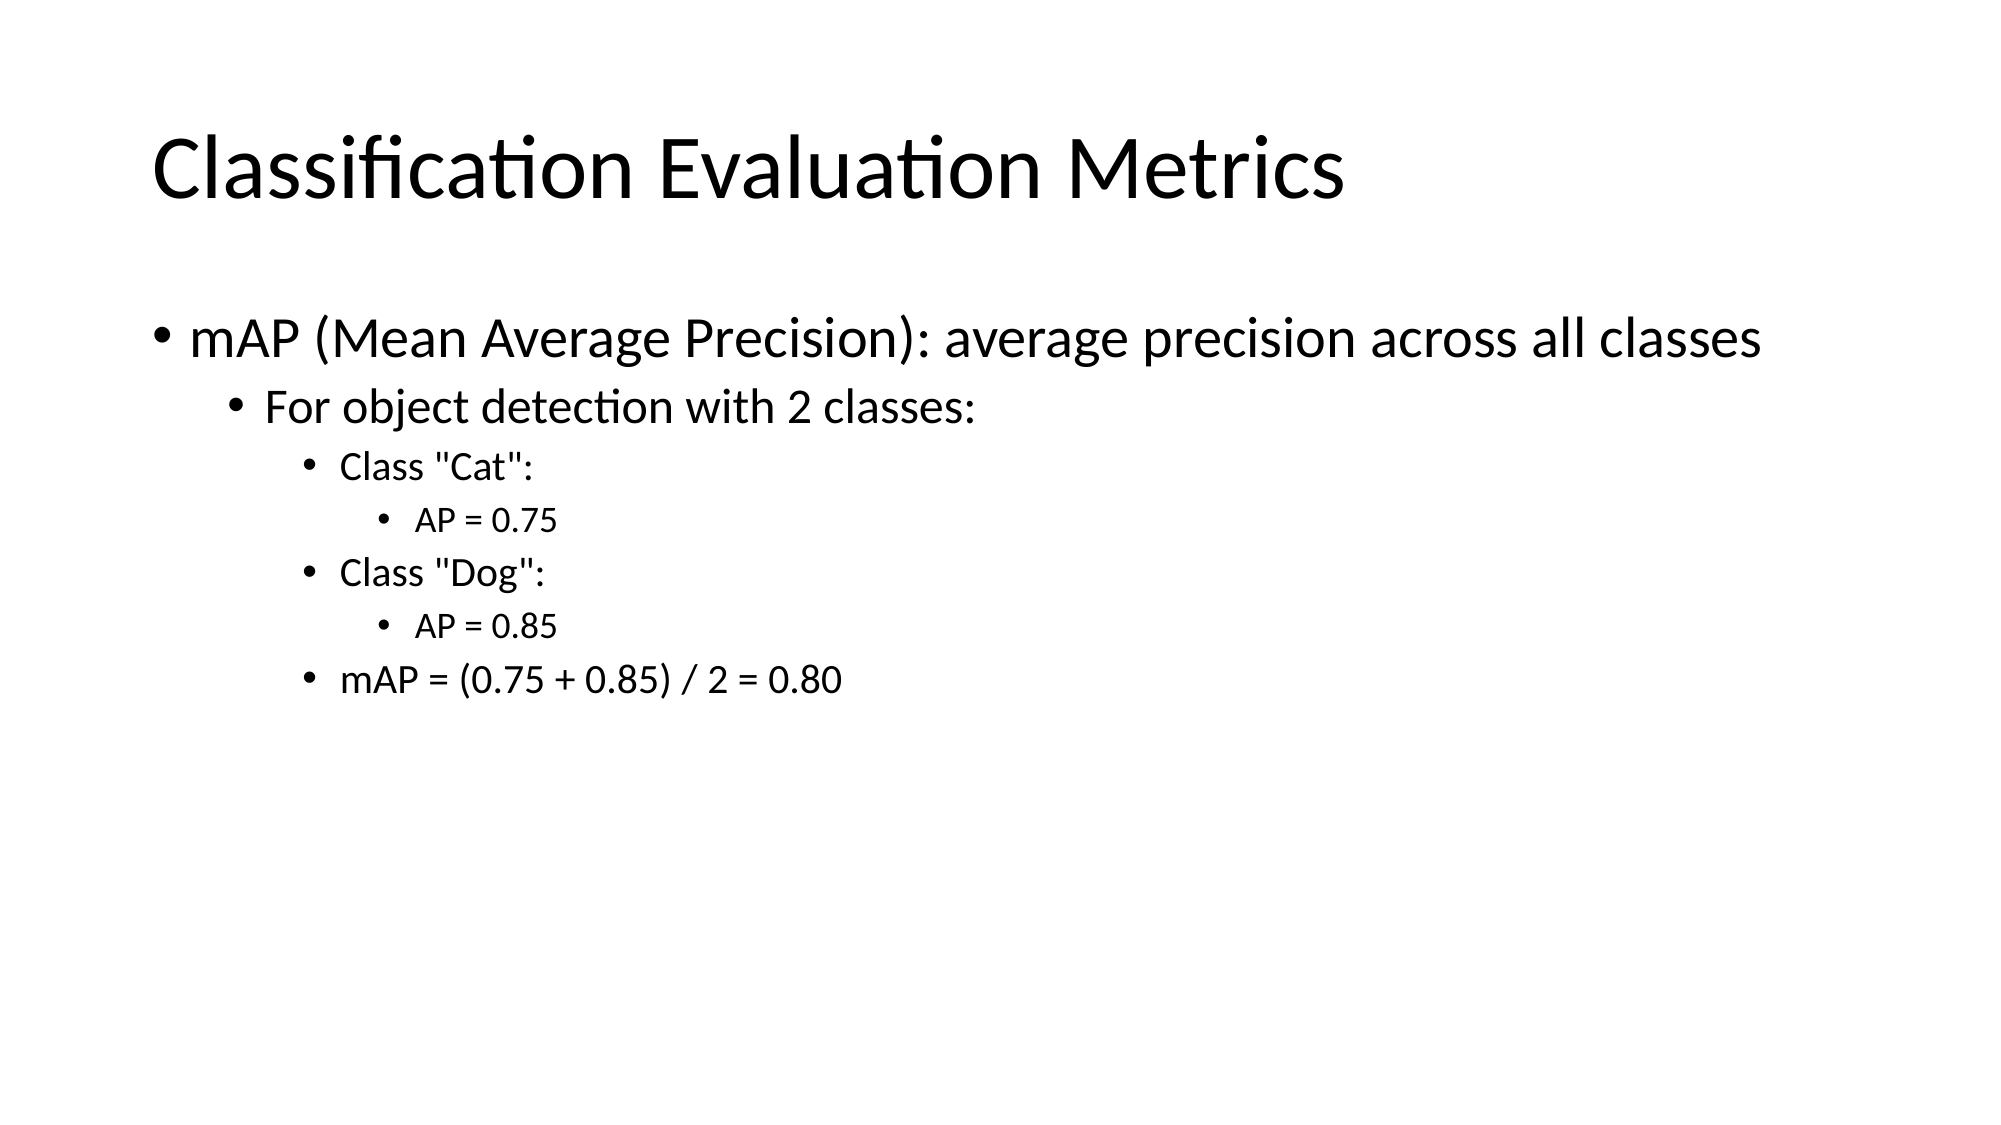

# Classification Evaluation Metrics
mAP (Mean Average Precision): average precision across all classes
For object detection with 2 classes:
Class "Cat":
AP = 0.75
Class "Dog":
AP = 0.85
mAP = (0.75 + 0.85) / 2 = 0.80